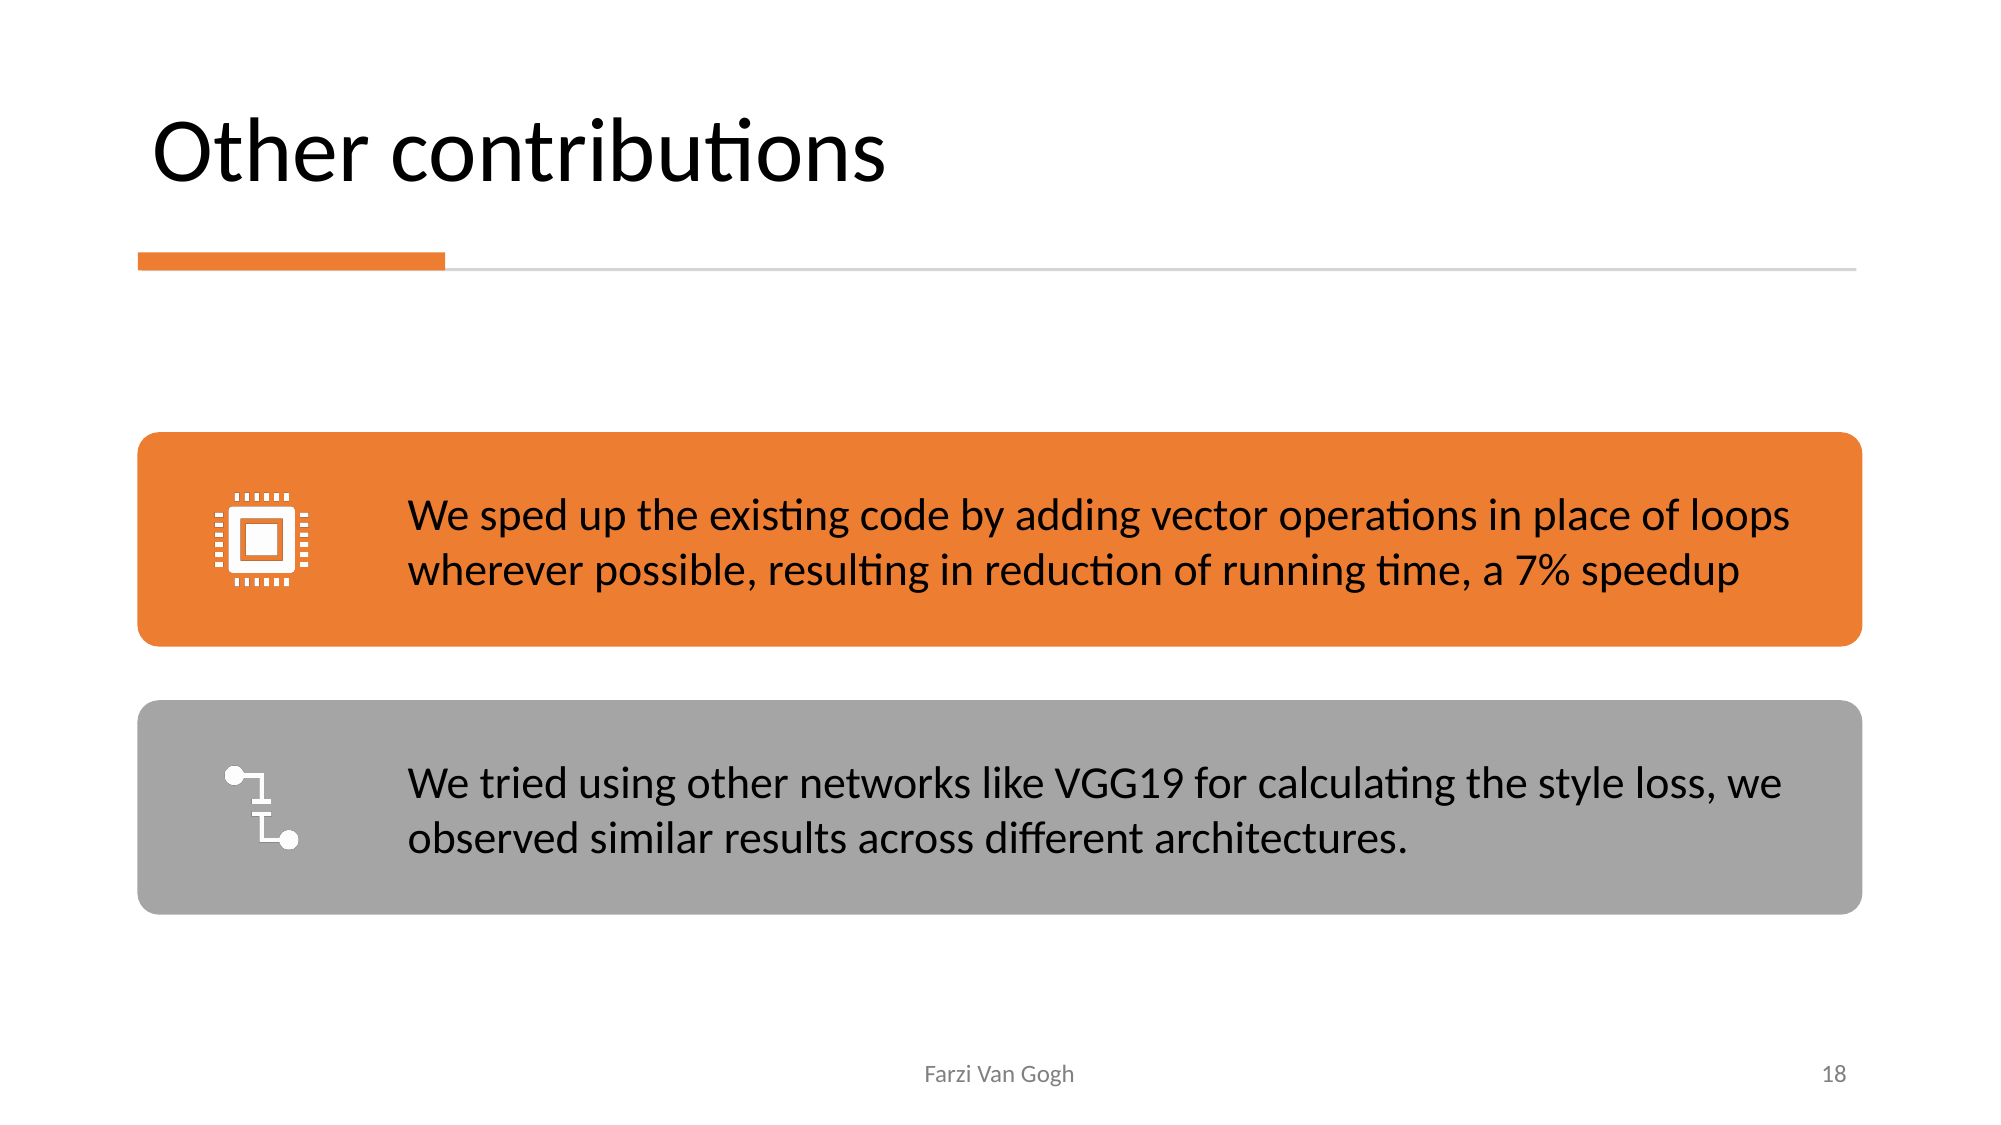

# Other contributions

We sped up the existing code by adding vector operations in place of loops wherever possible, resulting in reduction of running time, a 7% speedup
We tried using other networks like VGG19 for calculating the style loss, we observed similar results across different architectures.
Farzi Van Gogh
18